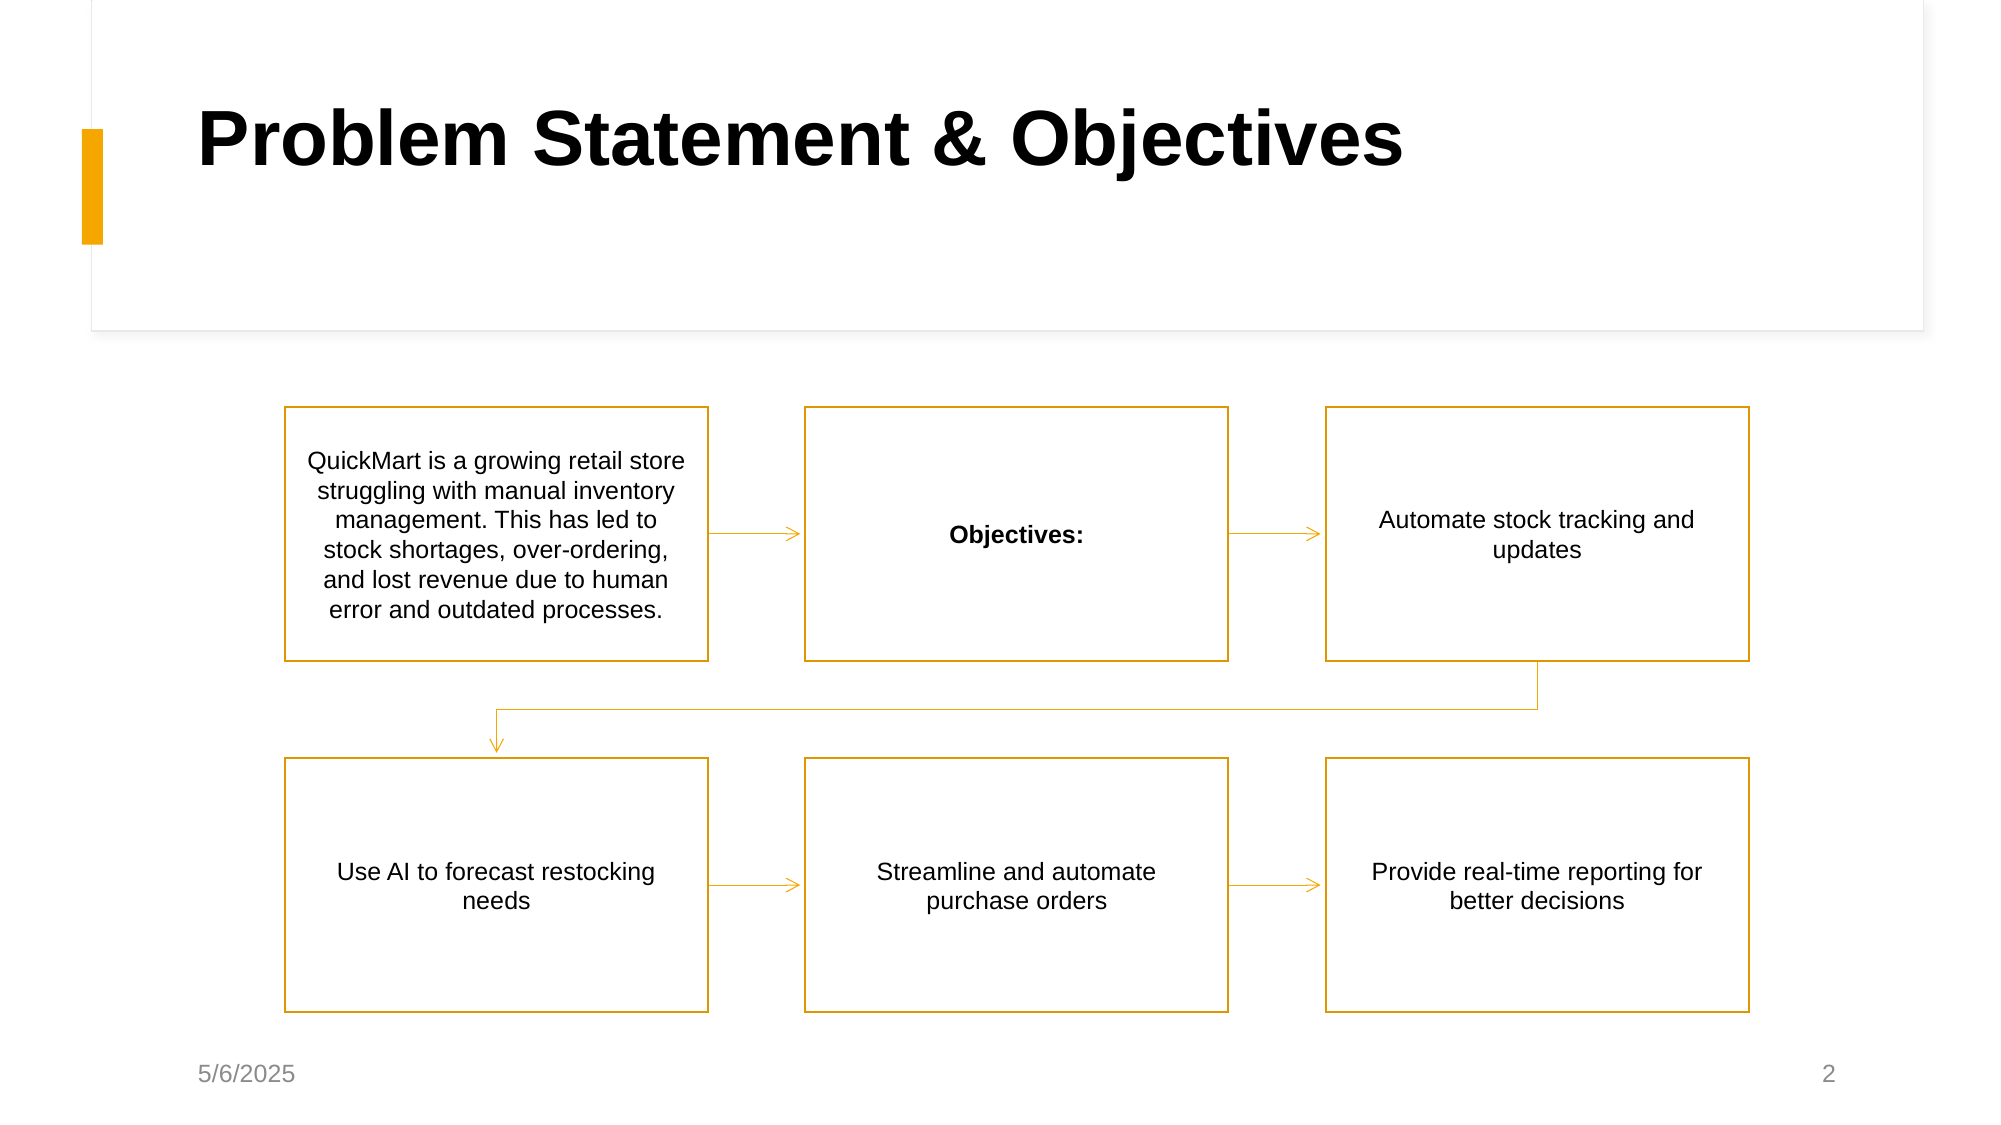

# Problem Statement & Objectives

QuickMart is a growing retail store struggling with manual inventory management. This has led to stock shortages, over-ordering, and lost revenue due to human error and outdated processes.

Objectives:

Automate stock tracking and updates

Use AI to forecast restocking needs

Streamline and automate purchase orders
Provide real-time reporting for better decisions
5/6/2025

2